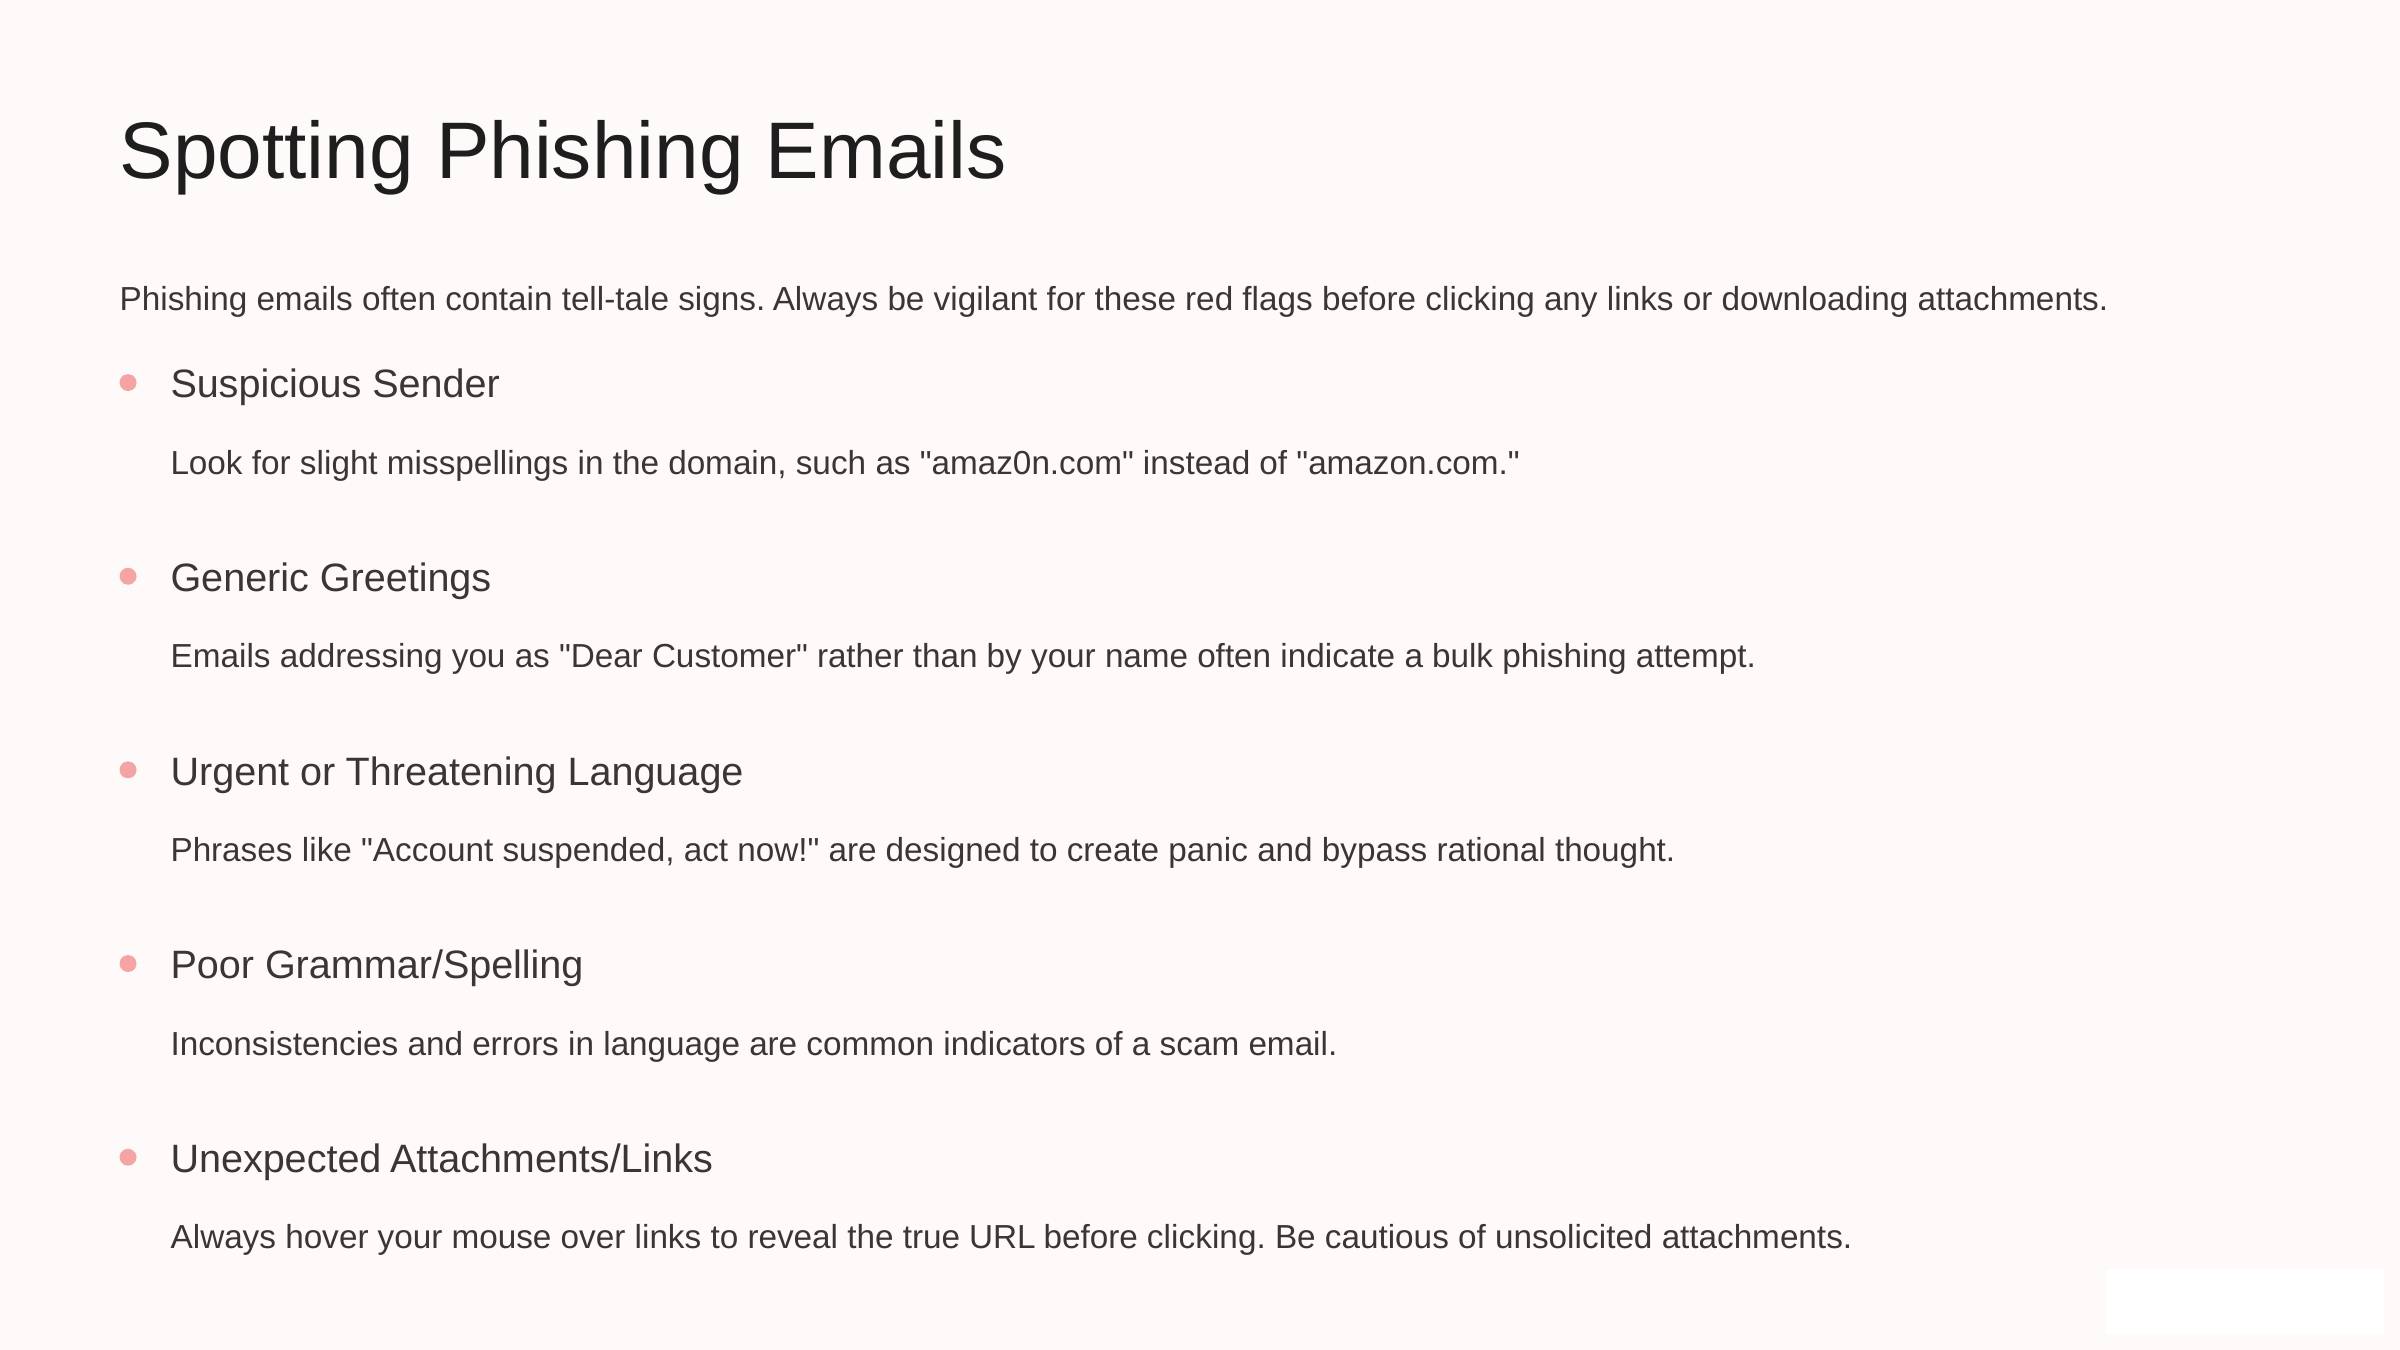

Spotting Phishing Emails
Phishing emails often contain tell-tale signs. Always be vigilant for these red flags before clicking any links or downloading attachments.
Suspicious Sender

Look for slight misspellings in the domain, such as "amaz0n.com" instead of "amazon.com."
Generic Greetings

Emails addressing you as "Dear Customer" rather than by your name often indicate a bulk phishing attempt.
Urgent or Threatening Language

Phrases like "Account suspended, act now!" are designed to create panic and bypass rational thought.
Poor Grammar/Spelling

Inconsistencies and errors in language are common indicators of a scam email.
Unexpected Attachments/Links

Always hover your mouse over links to reveal the true URL before clicking. Be cautious of unsolicited attachments.